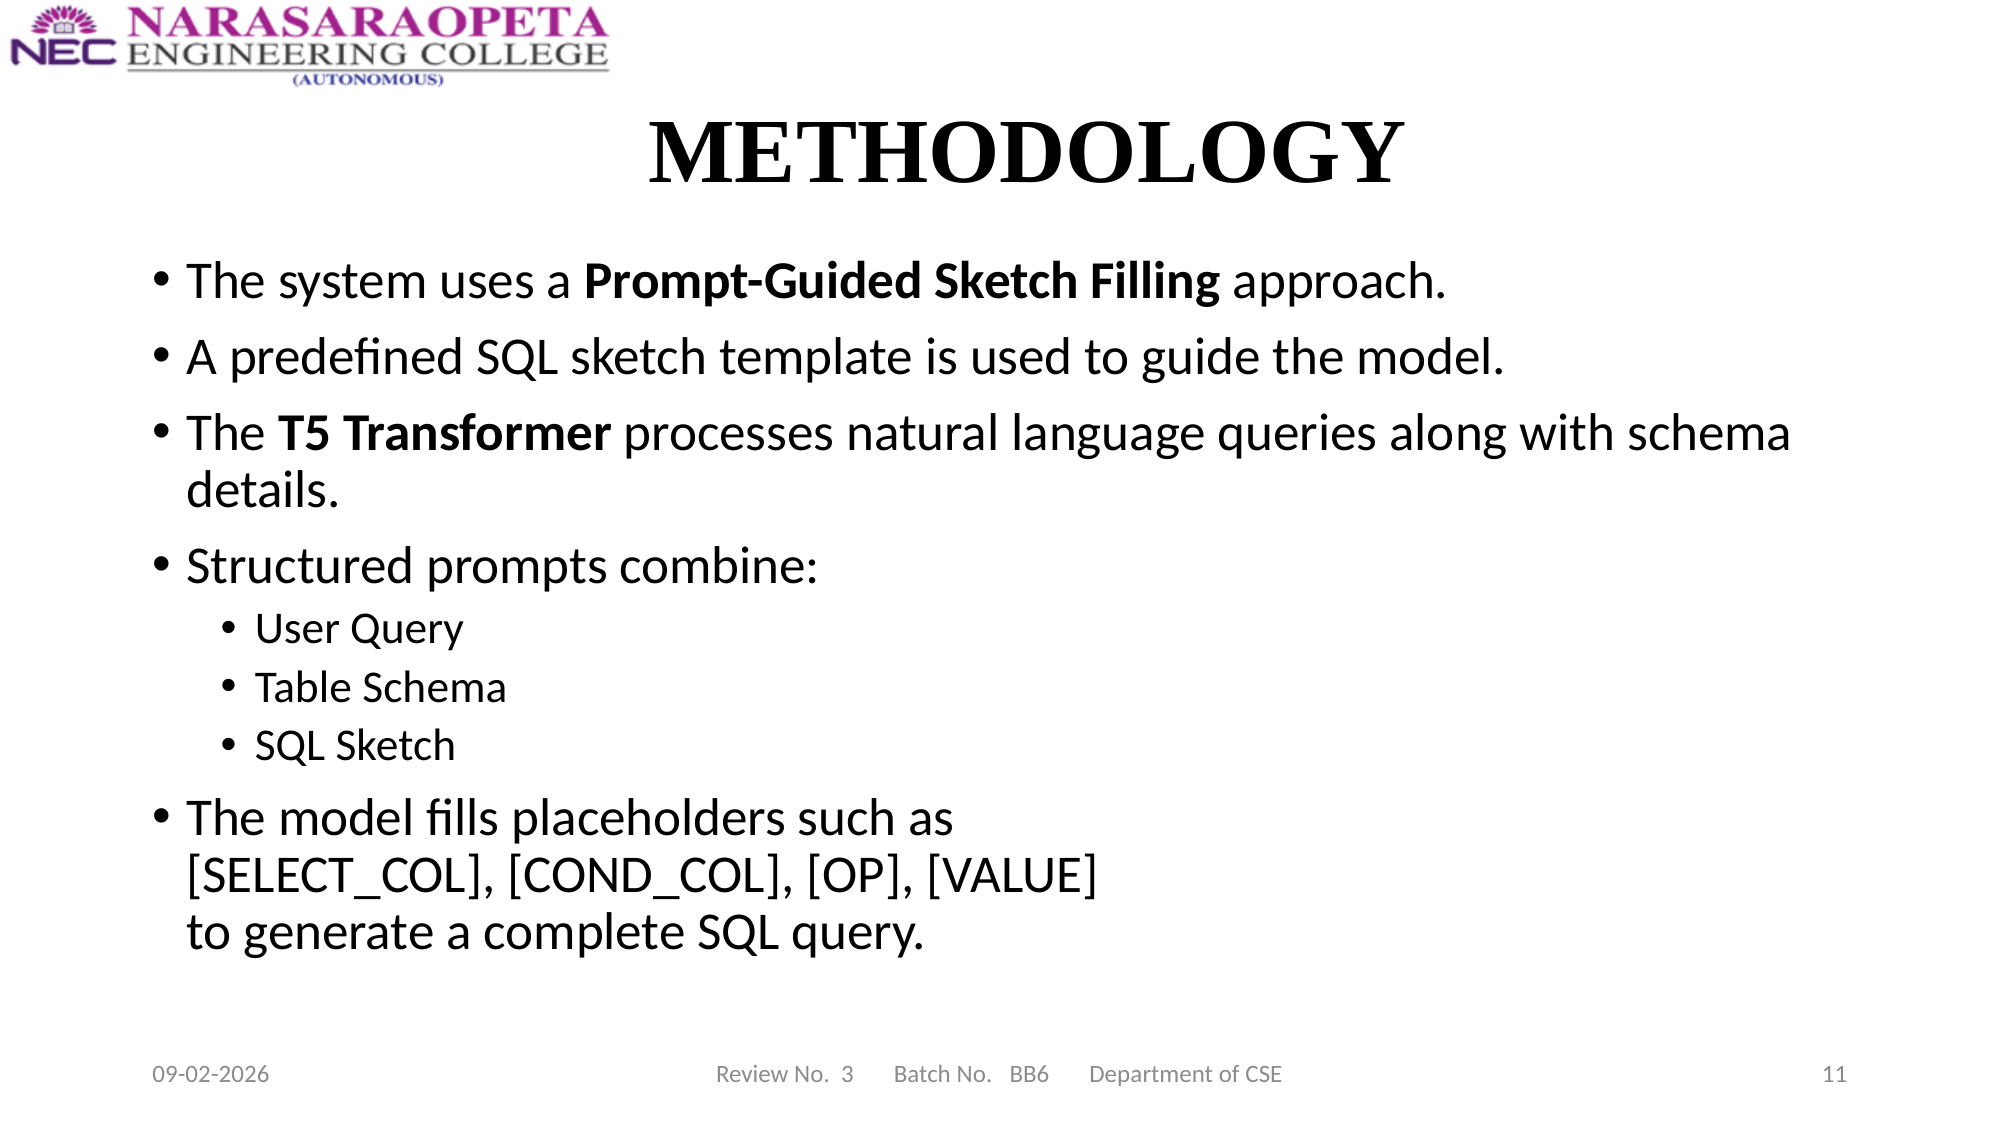

# METHODOLOGY
The system uses a Prompt-Guided Sketch Filling approach.
A predefined SQL sketch template is used to guide the model.
The T5 Transformer processes natural language queries along with schema details.
Structured prompts combine:
User Query
Table Schema
SQL Sketch
The model fills placeholders such as
[SELECT_COL], [COND_COL], [OP], [VALUE]
to generate a complete SQL query.

09-02-2026
Review No.  3       Batch No.   BB6       Department of CSE
11